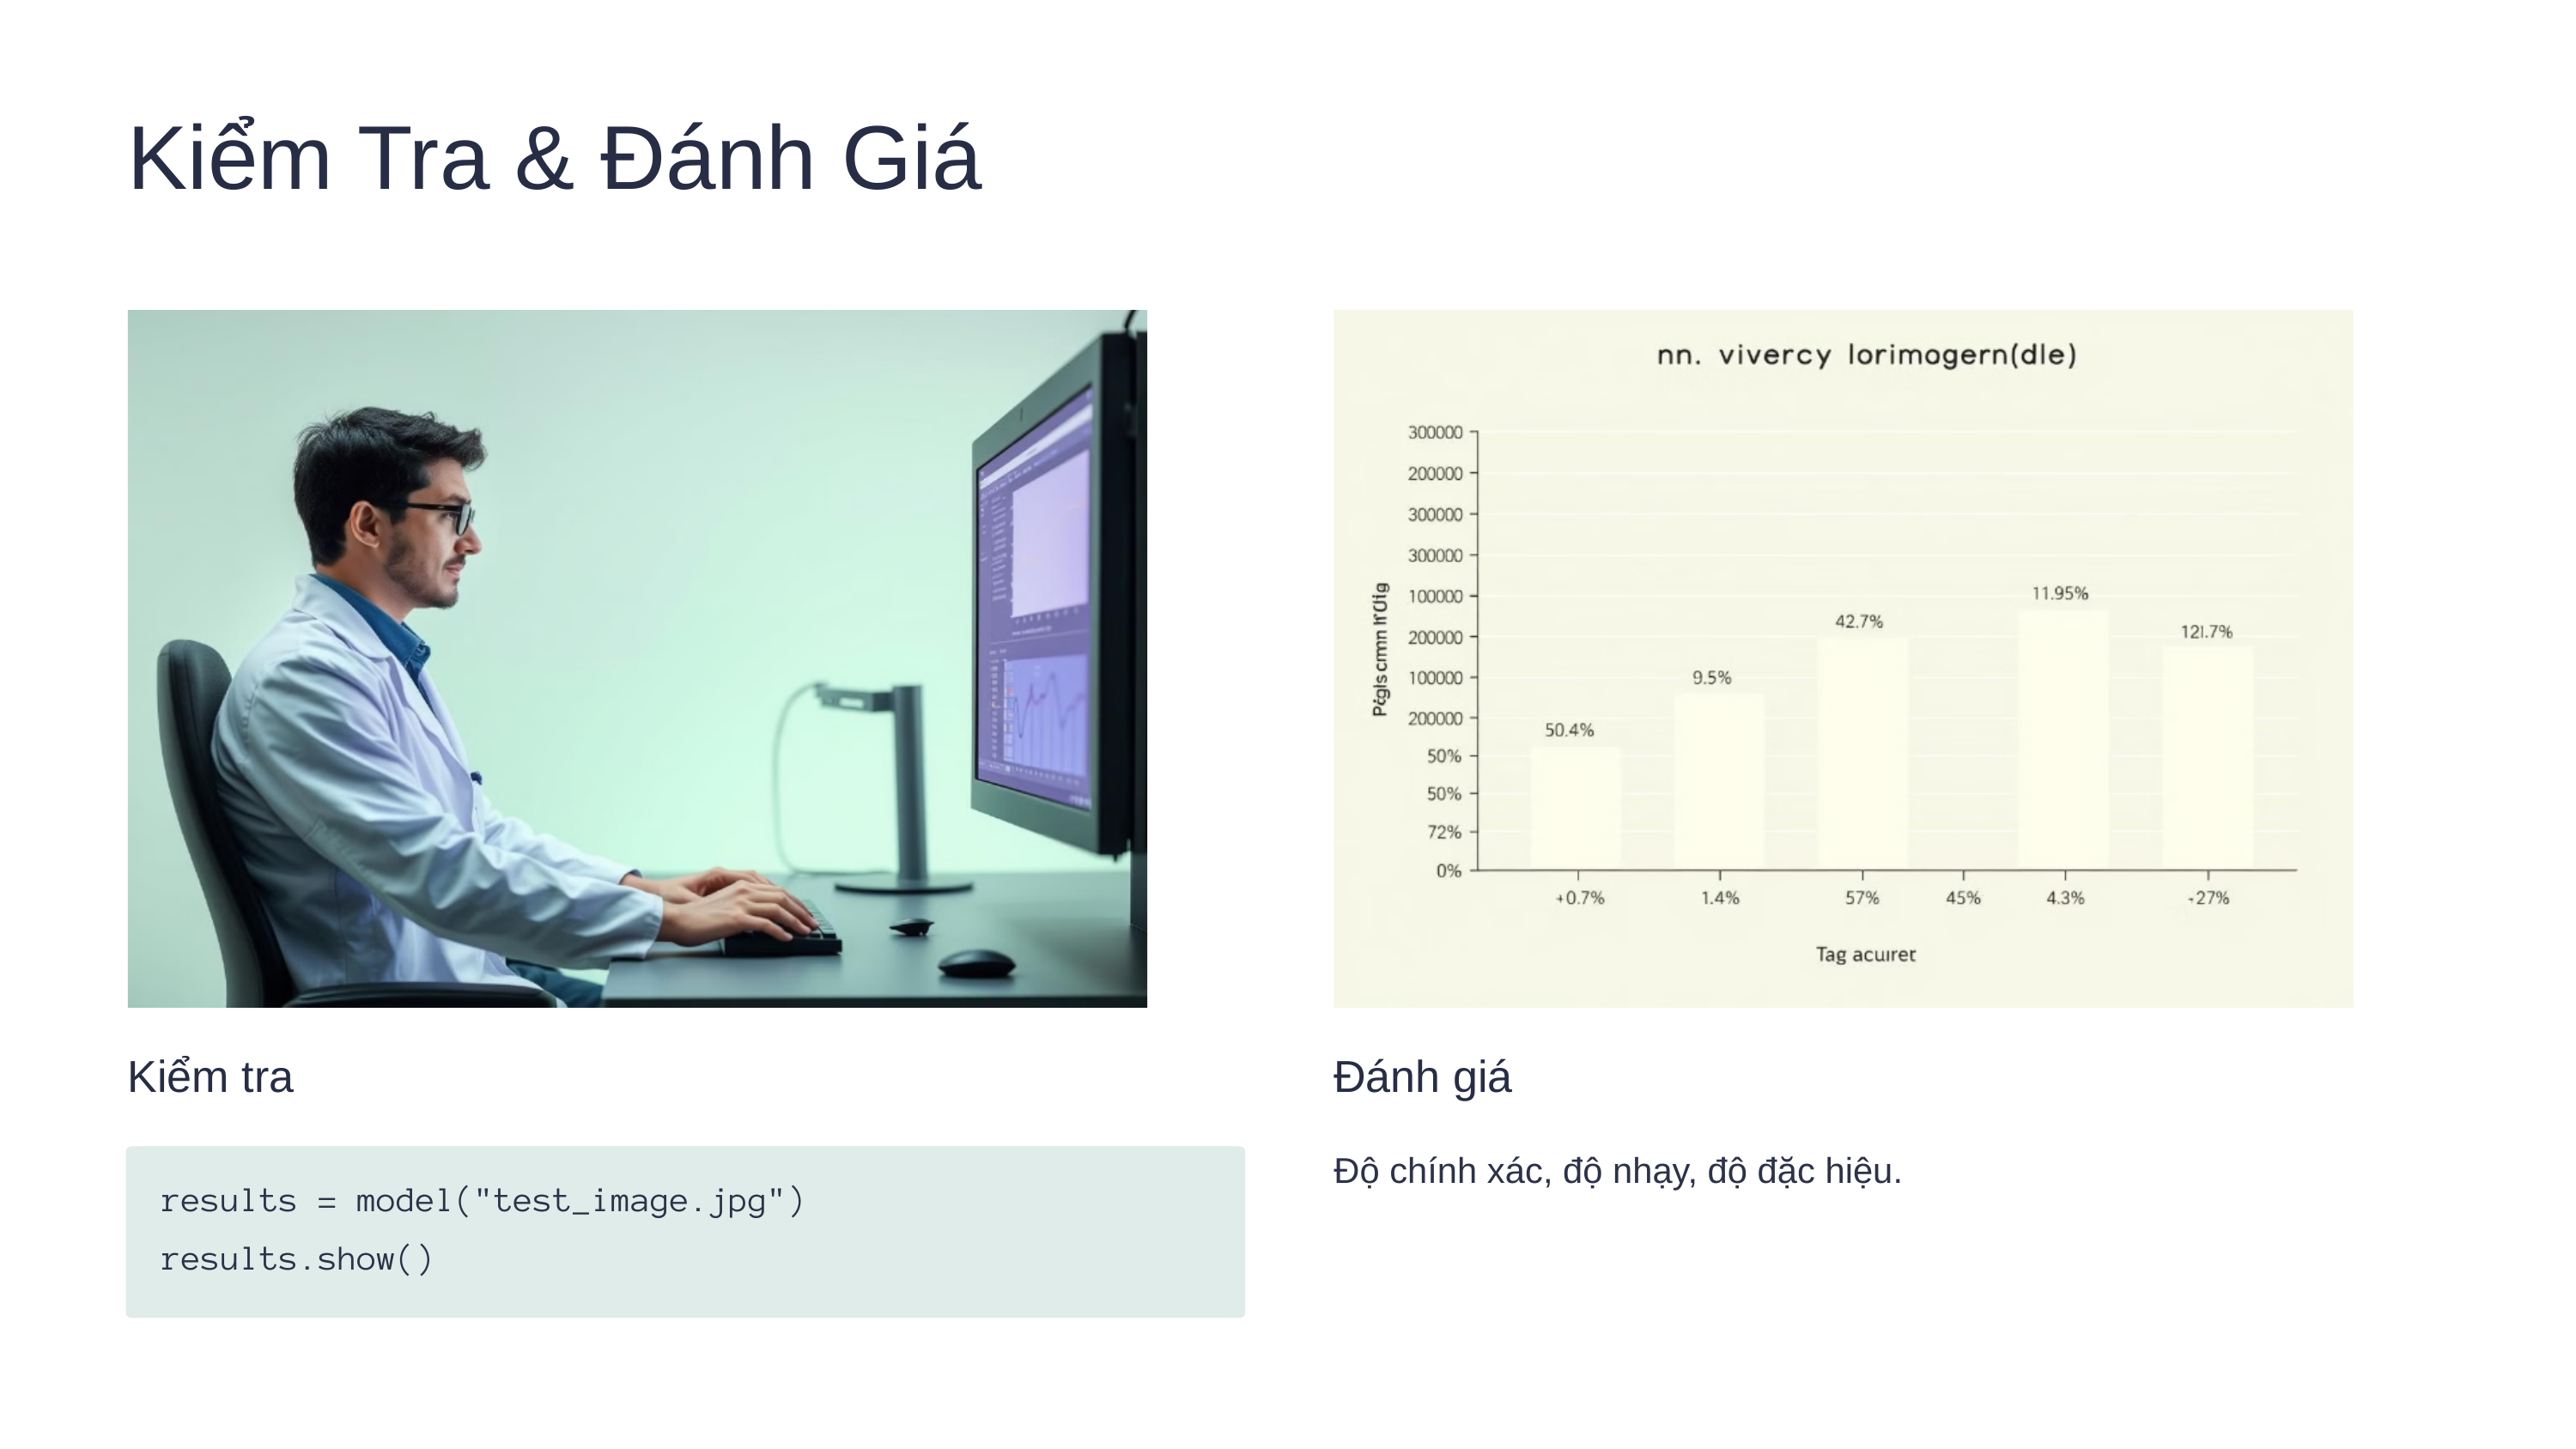

Kiểm Tra & Đánh Giá

Kiểm tra

Đánh giá

Độ chính xác, độ nhạy, độ đặc hiệu.

results = model("test_image.jpg")
results.show()